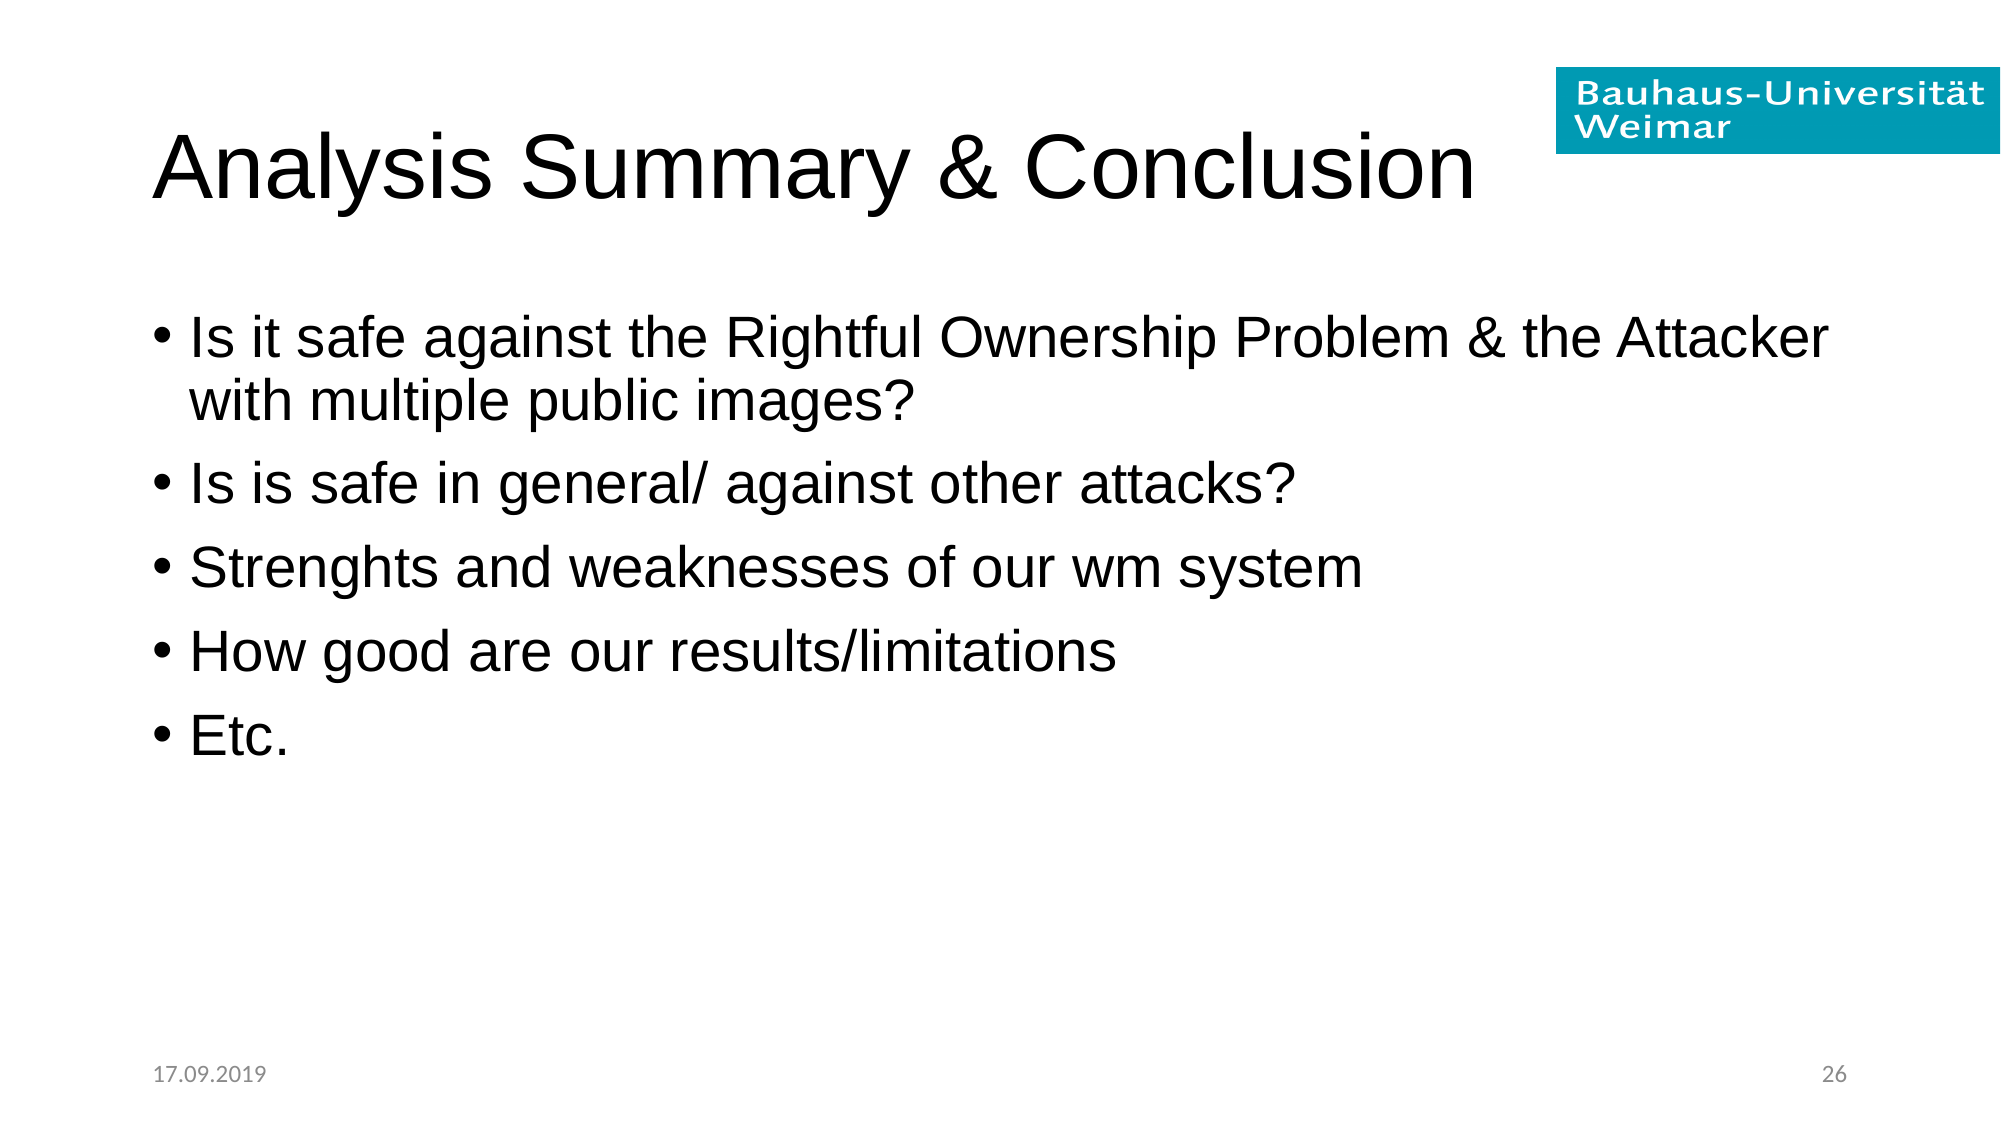

# Analysis Summary & Conclusion
Is it safe against the Rightful Ownership Problem & the Attacker with multiple public images?
Is is safe in general/ against other attacks?
Strenghts and weaknesses of our wm system
How good are our results/limitations
Etc.
17.09.2019

26